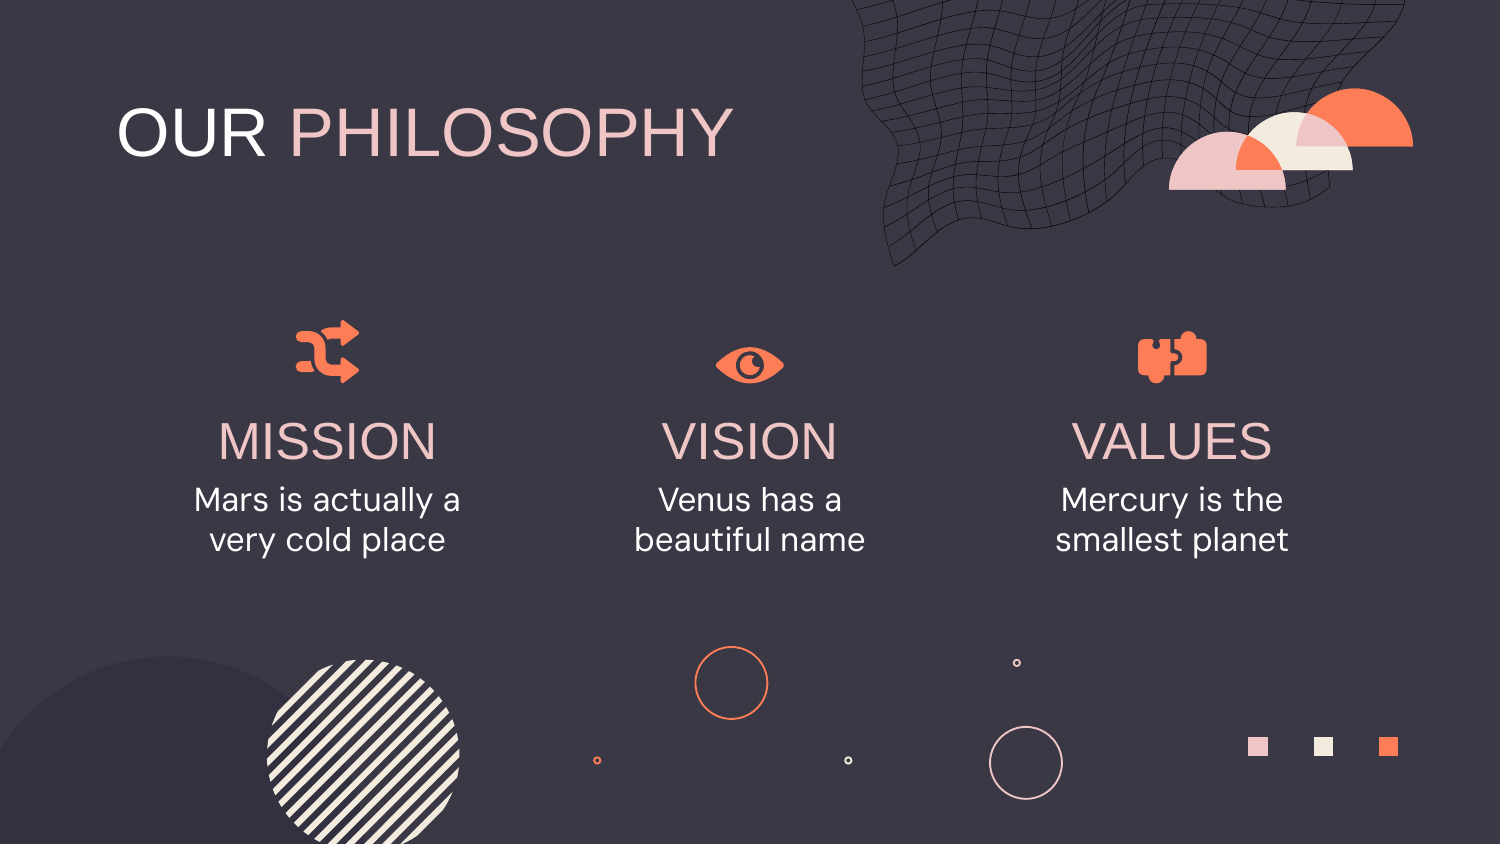

# OUR PHILOSOPHY

MISSION
VISION
VALUES
Mars is actually a very cold place
Venus has a beautiful name
Mercury is the smallest planet